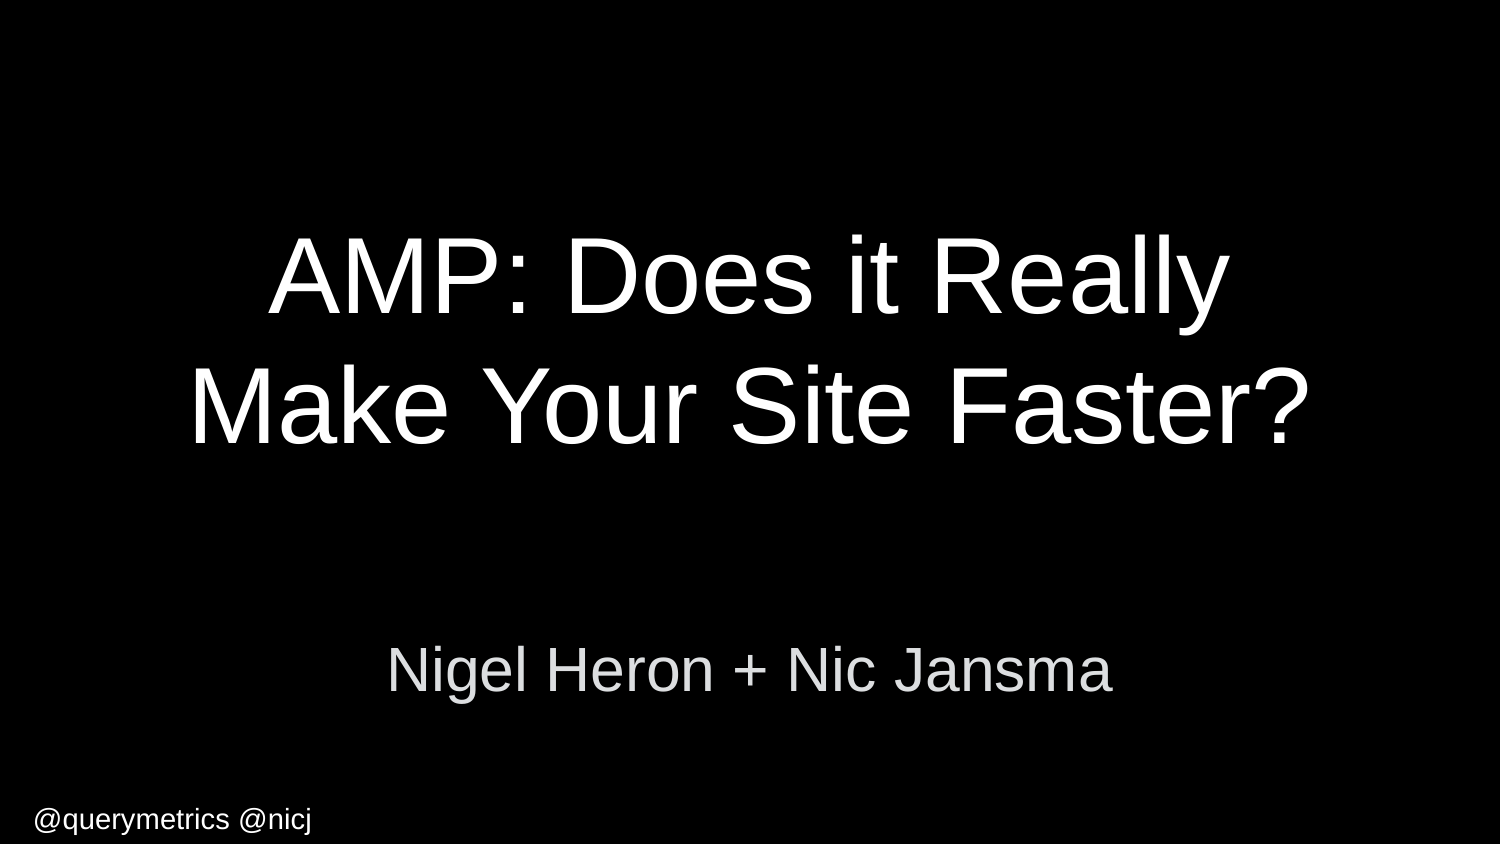

# AMP: Does it Really Make Your Site Faster?
Nigel Heron + Nic Jansma